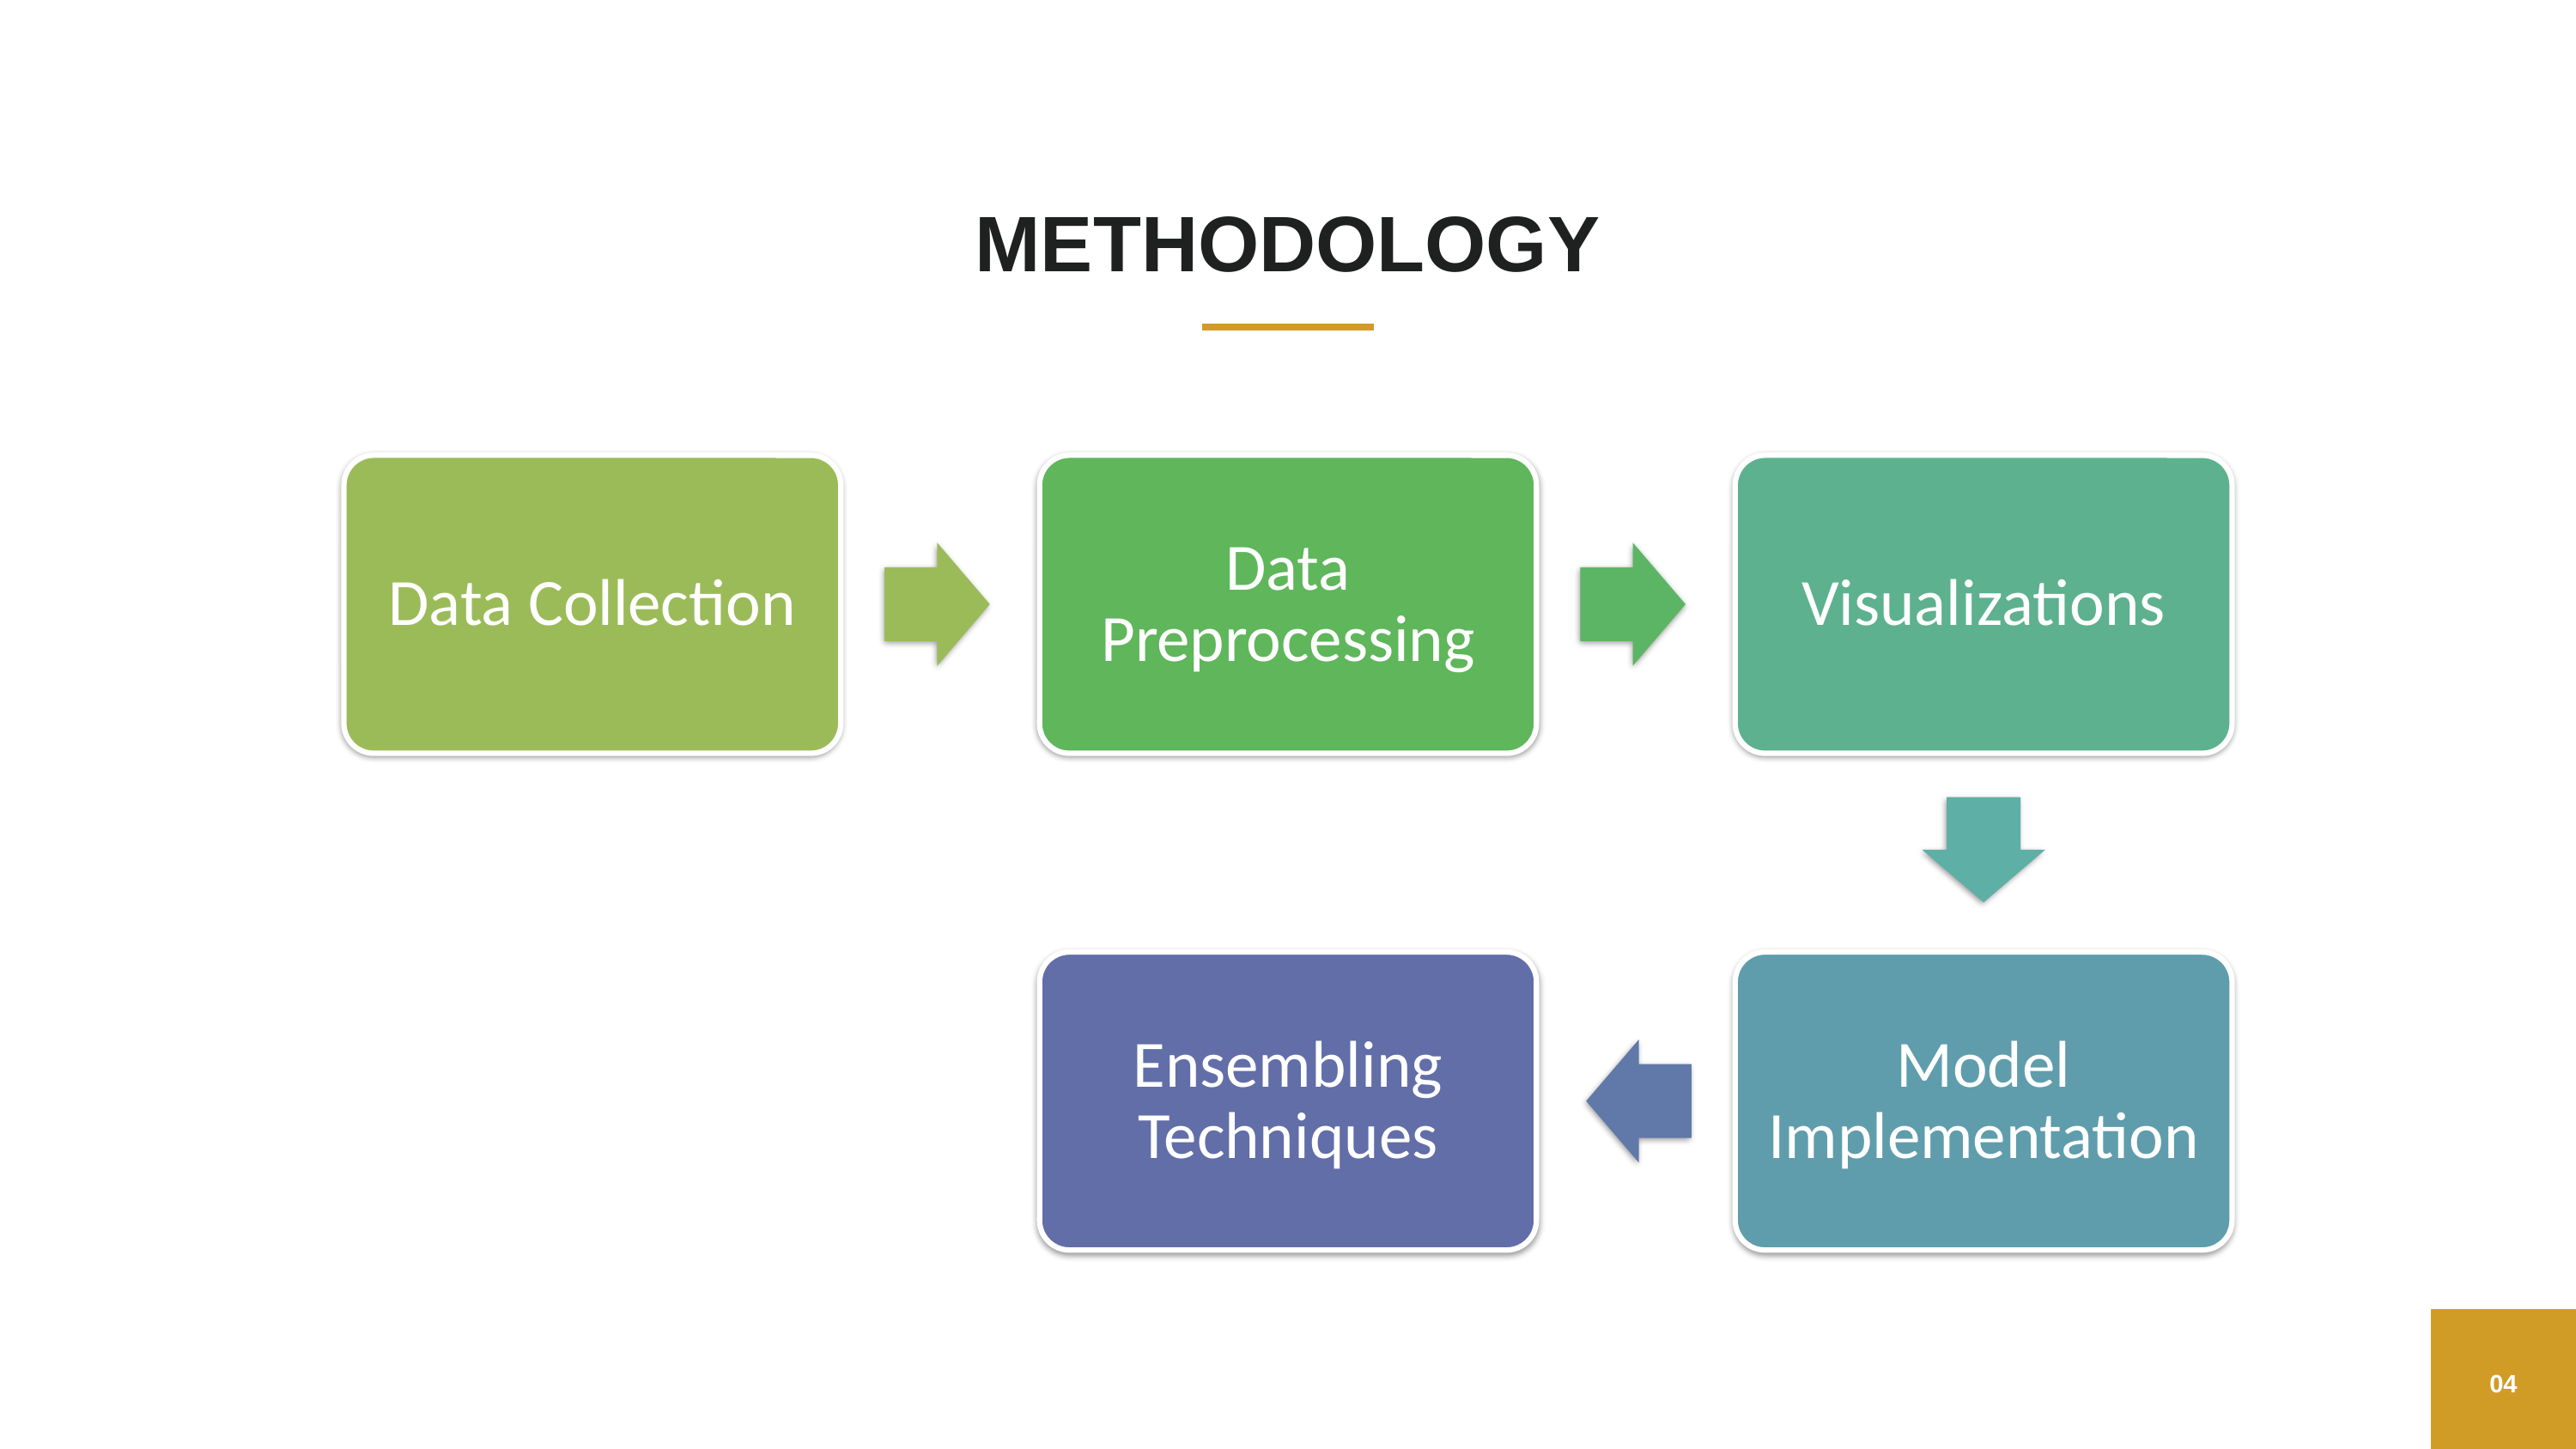

Dataset
METHODOLOGY
Source of the Dataset:  crop-recommendation-dataset

No.of Observations : 620 rows & 12 columns

Features Details : N (Nitrogen): Essential for plant growth, promoting leafy development and overall health, P (Phosphorus): Supports root development and flower/fruit production in plants, K (Potassium): Enhances drought resistance, disease resistance, and overall plant vigor, ph: Indicates soil acidity or alkalinity, affecting nutrient availability to plants, EC (Electrical Conductivity): Measures soil salinity and the ability to conduct electrical current, which influences nutrient absorption, S (Sulfur): Key for protein synthesis and chlorophyll formation in plants, Cu (Copper): Vital for enzymatic processes and the formation of chlorophyll, Fe (Iron): Critical for chlorophyll synthesis and enzymatic reactions in plants, Mn (Manganese): Important for photosynthesis and nitrogen metabolism in plants, Zn (Zinc): Supports plant growth by aiding in hormone production and enzyme activation, B (Boron): Essential for cell wall formation and reproductive growth in plants, label in the dataset represents the specific crop associated with the given soil properties, such as pomegranate, ragi, or mulberry.

Details about the columns : Discrete & categorical

Data Collection

Data Preprocessing

Visualizations

Ensembling Techniques

Model Implementation

04